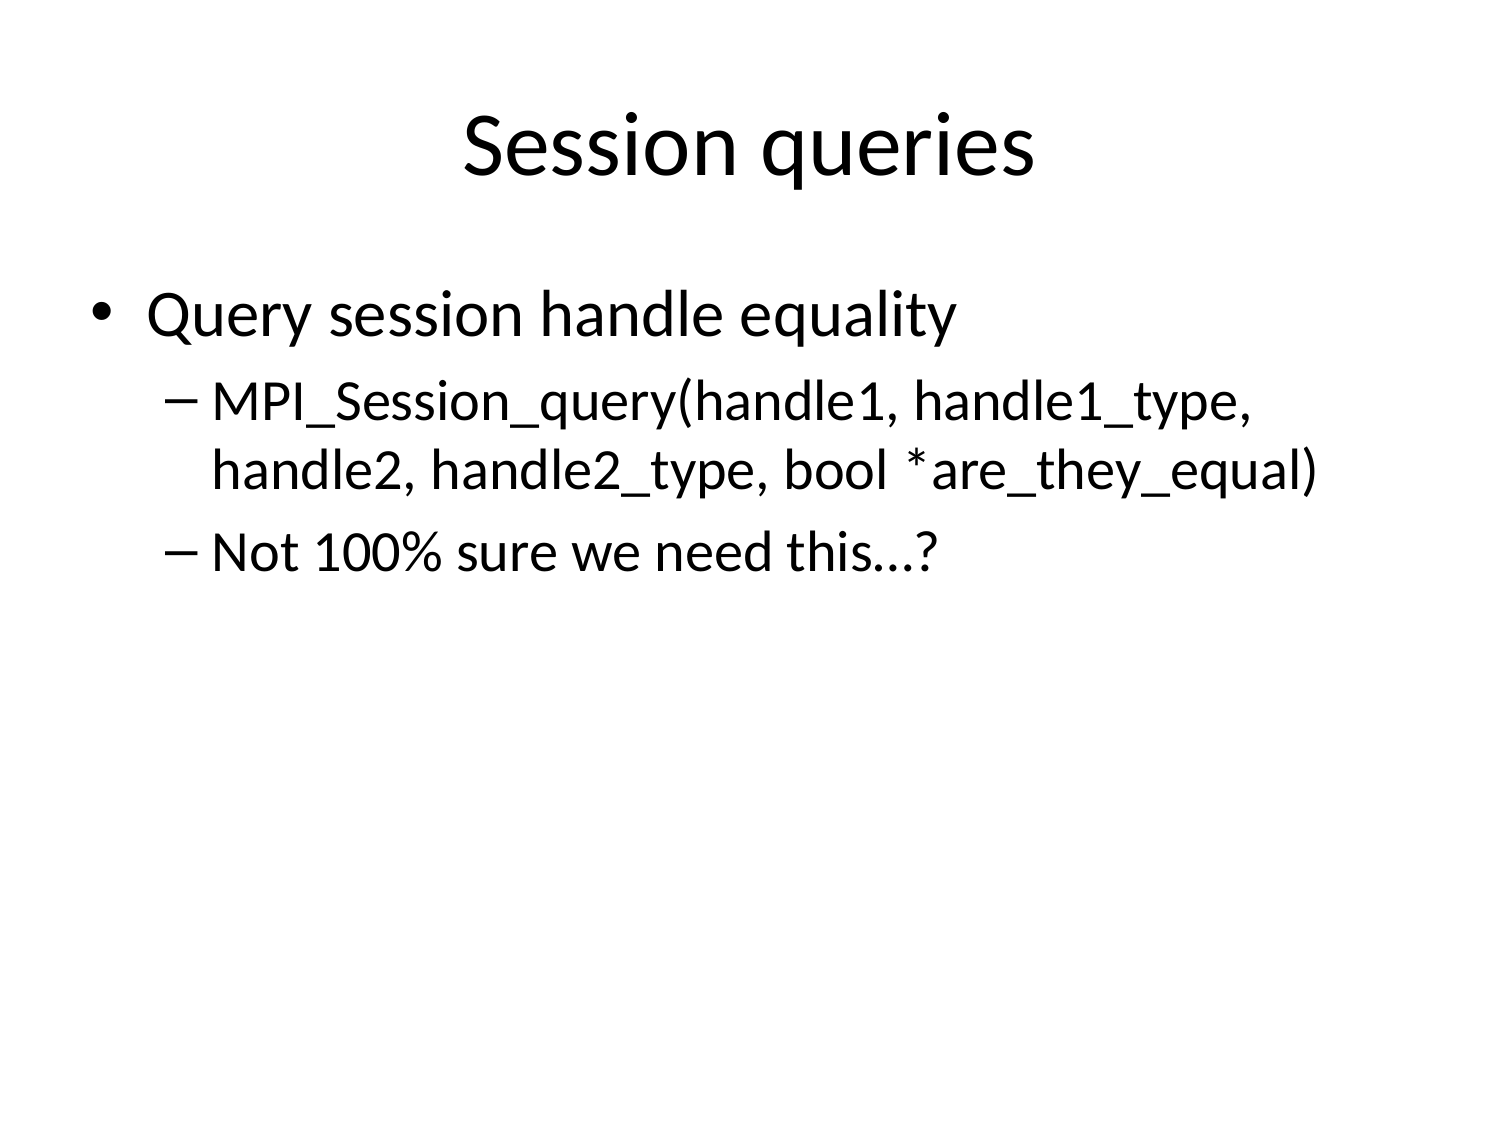

# Session queries
Query session handle equality
MPI_Session_query(handle1, handle1_type, handle2, handle2_type, bool *are_they_equal)
Not 100% sure we need this…?